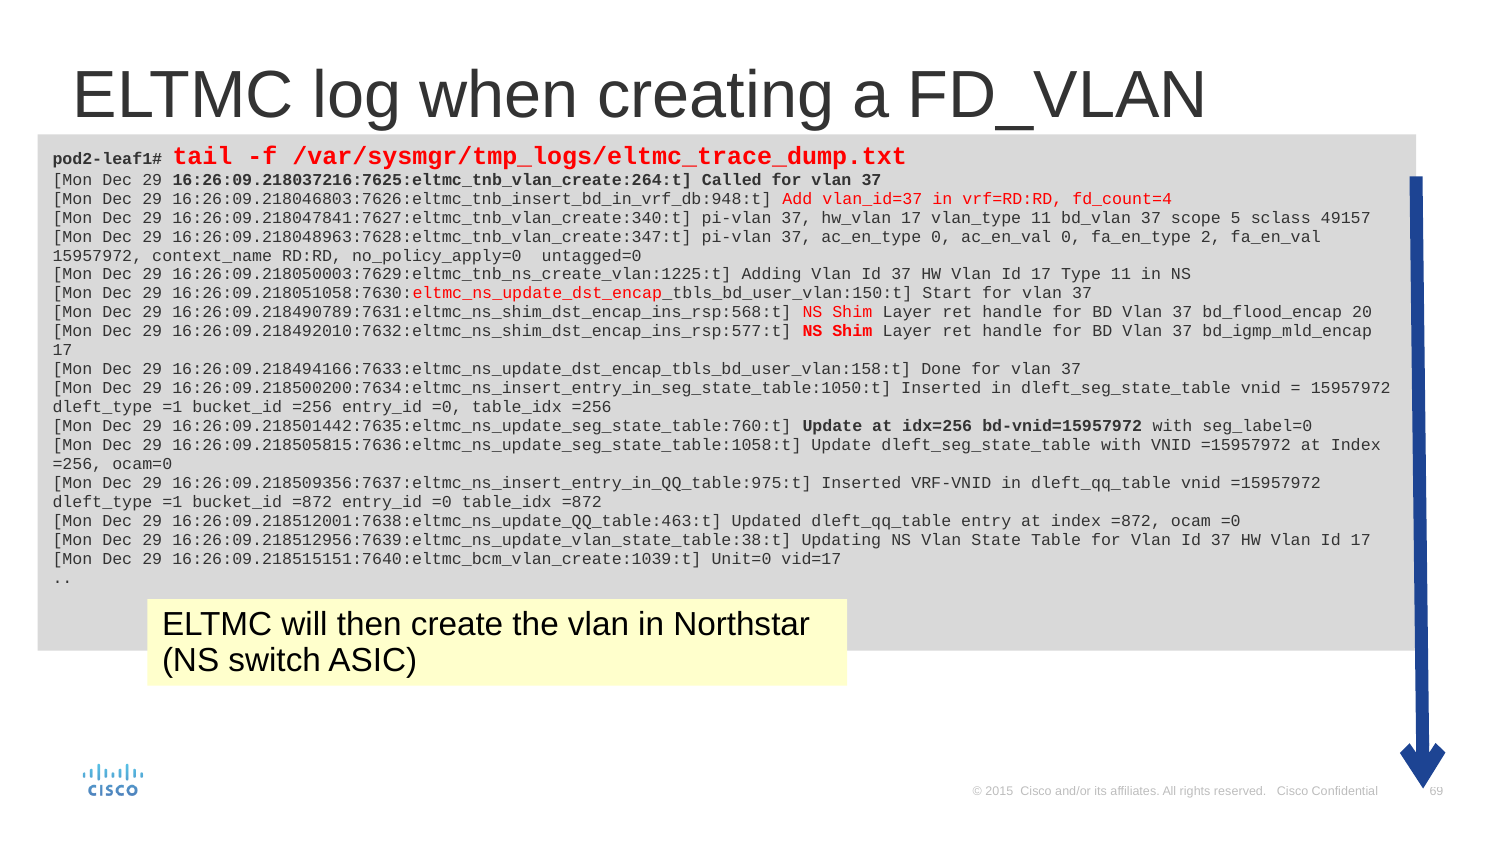

# ELTMC log when creating a FD_VLAN
pod2-leaf1# tail -f /var/sysmgr/tmp_logs/eltmc_trace_dump.txt
[Mon Dec 29 16:26:09.218037216:7625:eltmc_tnb_vlan_create:264:t] Called for vlan 37
[Mon Dec 29 16:26:09.218046803:7626:eltmc_tnb_insert_bd_in_vrf_db:948:t] Add vlan_id=37 in vrf=RD:RD, fd_count=4
[Mon Dec 29 16:26:09.218047841:7627:eltmc_tnb_vlan_create:340:t] pi-vlan 37, hw_vlan 17 vlan_type 11 bd_vlan 37 scope 5 sclass 49157
[Mon Dec 29 16:26:09.218048963:7628:eltmc_tnb_vlan_create:347:t] pi-vlan 37, ac_en_type 0, ac_en_val 0, fa_en_type 2, fa_en_val 15957972, context_name RD:RD, no_policy_apply=0  untagged=0
[Mon Dec 29 16:26:09.218050003:7629:eltmc_tnb_ns_create_vlan:1225:t] Adding Vlan Id 37 HW Vlan Id 17 Type 11 in NS
[Mon Dec 29 16:26:09.218051058:7630:eltmc_ns_update_dst_encap_tbls_bd_user_vlan:150:t] Start for vlan 37
[Mon Dec 29 16:26:09.218490789:7631:eltmc_ns_shim_dst_encap_ins_rsp:568:t] NS Shim Layer ret handle for BD Vlan 37 bd_flood_encap 20
[Mon Dec 29 16:26:09.218492010:7632:eltmc_ns_shim_dst_encap_ins_rsp:577:t] NS Shim Layer ret handle for BD Vlan 37 bd_igmp_mld_encap 17
[Mon Dec 29 16:26:09.218494166:7633:eltmc_ns_update_dst_encap_tbls_bd_user_vlan:158:t] Done for vlan 37
[Mon Dec 29 16:26:09.218500200:7634:eltmc_ns_insert_entry_in_seg_state_table:1050:t] Inserted in dleft_seg_state_table vnid = 15957972 dleft_type =1 bucket_id =256 entry_id =0, table_idx =256
[Mon Dec 29 16:26:09.218501442:7635:eltmc_ns_update_seg_state_table:760:t] Update at idx=256 bd-vnid=15957972 with seg_label=0
[Mon Dec 29 16:26:09.218505815:7636:eltmc_ns_update_seg_state_table:1058:t] Update dleft_seg_state_table with VNID =15957972 at Index =256, ocam=0
[Mon Dec 29 16:26:09.218509356:7637:eltmc_ns_insert_entry_in_QQ_table:975:t] Inserted VRF-VNID in dleft_qq_table vnid =15957972 dleft_type =1 bucket_id =872 entry_id =0 table_idx =872
[Mon Dec 29 16:26:09.218512001:7638:eltmc_ns_update_QQ_table:463:t] Updated dleft_qq_table entry at index =872, ocam =0
[Mon Dec 29 16:26:09.218512956:7639:eltmc_ns_update_vlan_state_table:38:t] Updating NS Vlan State Table for Vlan Id 37 HW Vlan Id 17
[Mon Dec 29 16:26:09.218515151:7640:eltmc_bcm_vlan_create:1039:t] Unit=0 vid=17
..
ELTMC will then create the vlan in Northstar (NS switch ASIC)